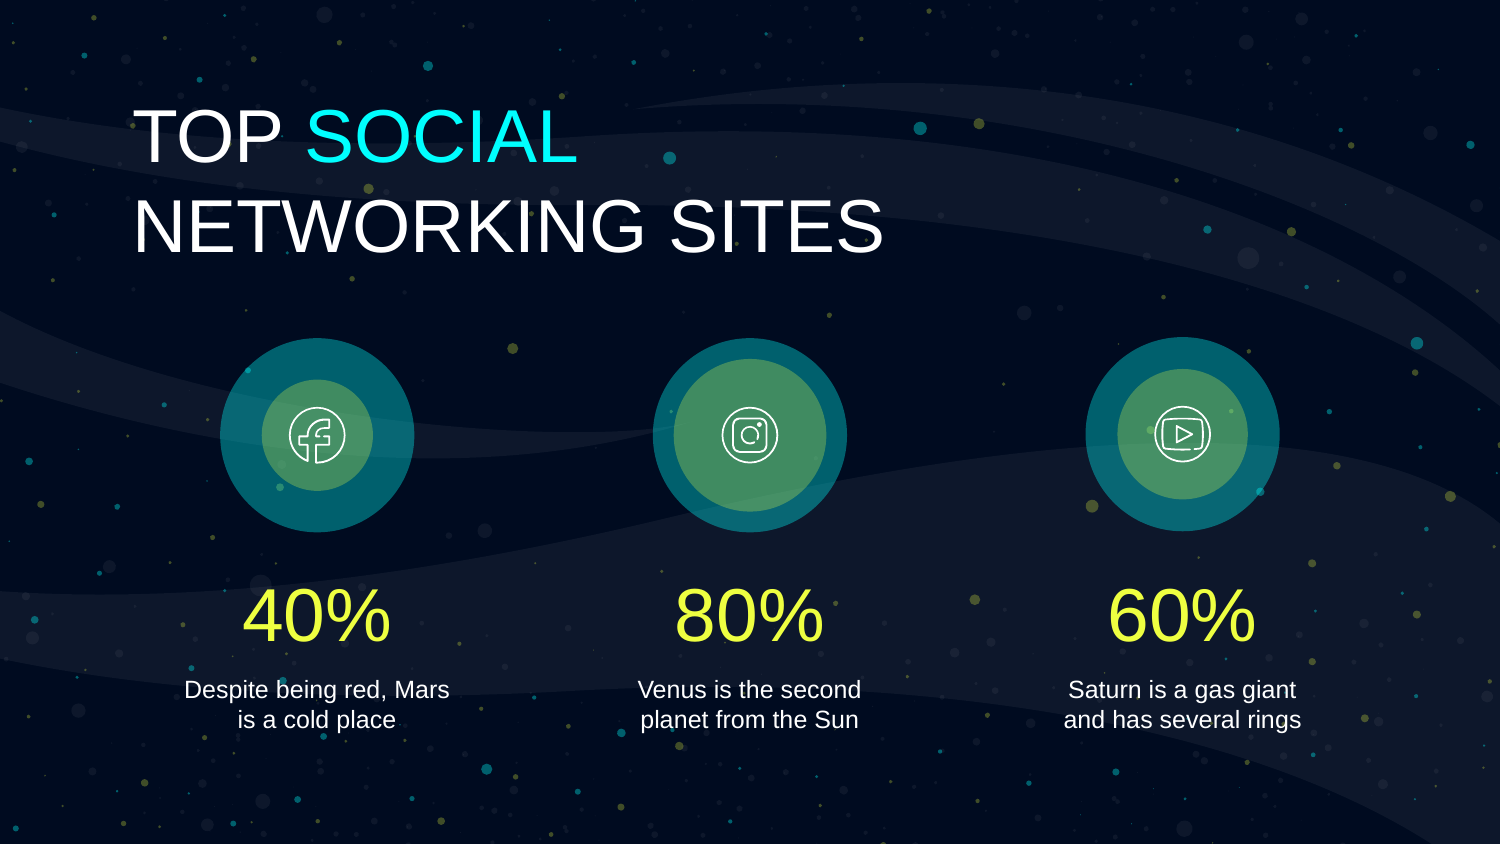

# TOP SOCIAL
NETWORKING SITES

40%
80%
60%
Despite being red, Mars is a cold place
Venus is the second planet from the Sun
Saturn is a gas giant and has several rings